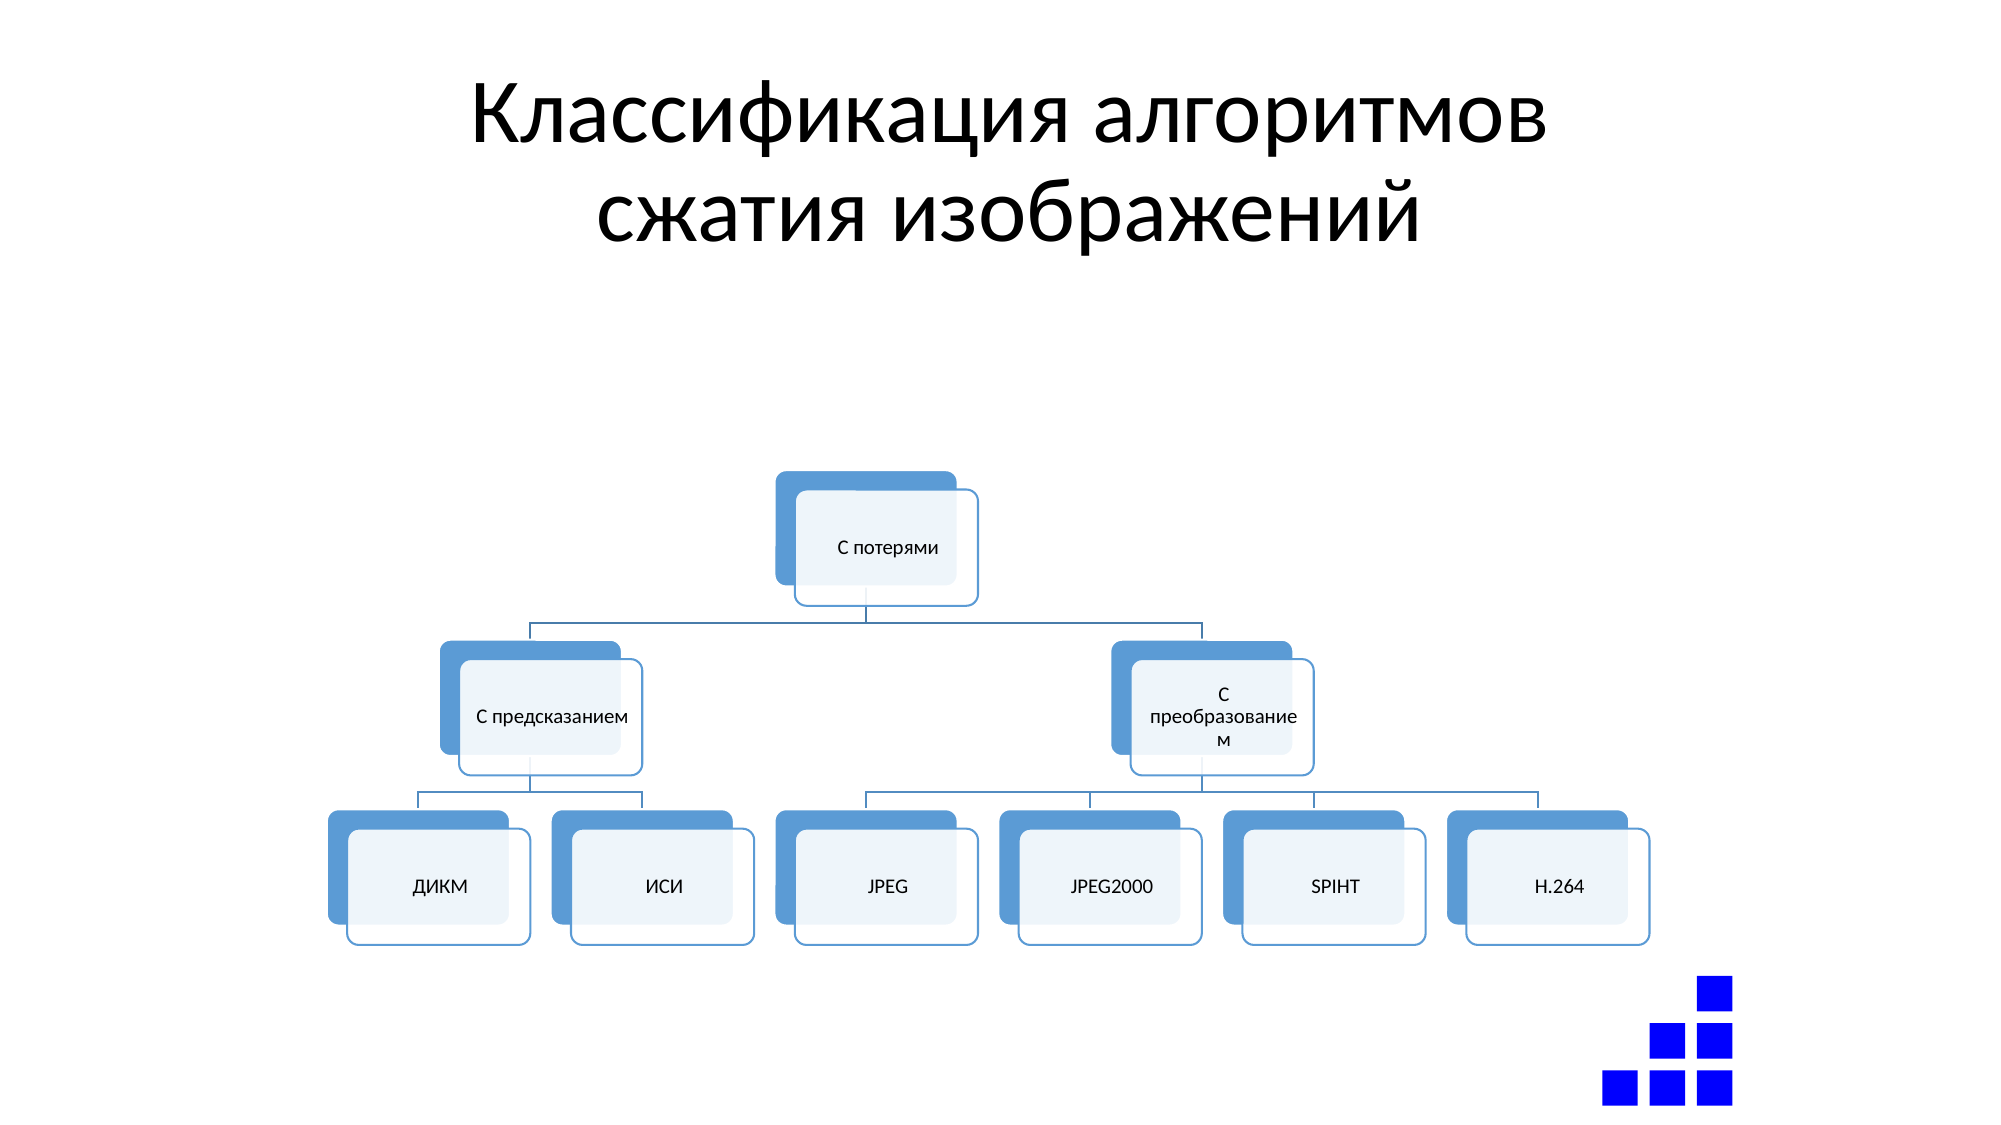

Классификация алгоритмов сжатия изображений
С потерями
С предсказанием
ДИКМ
ИСИ
С преобразованием
JPEG
JPEG2000
SPIHT
H.264